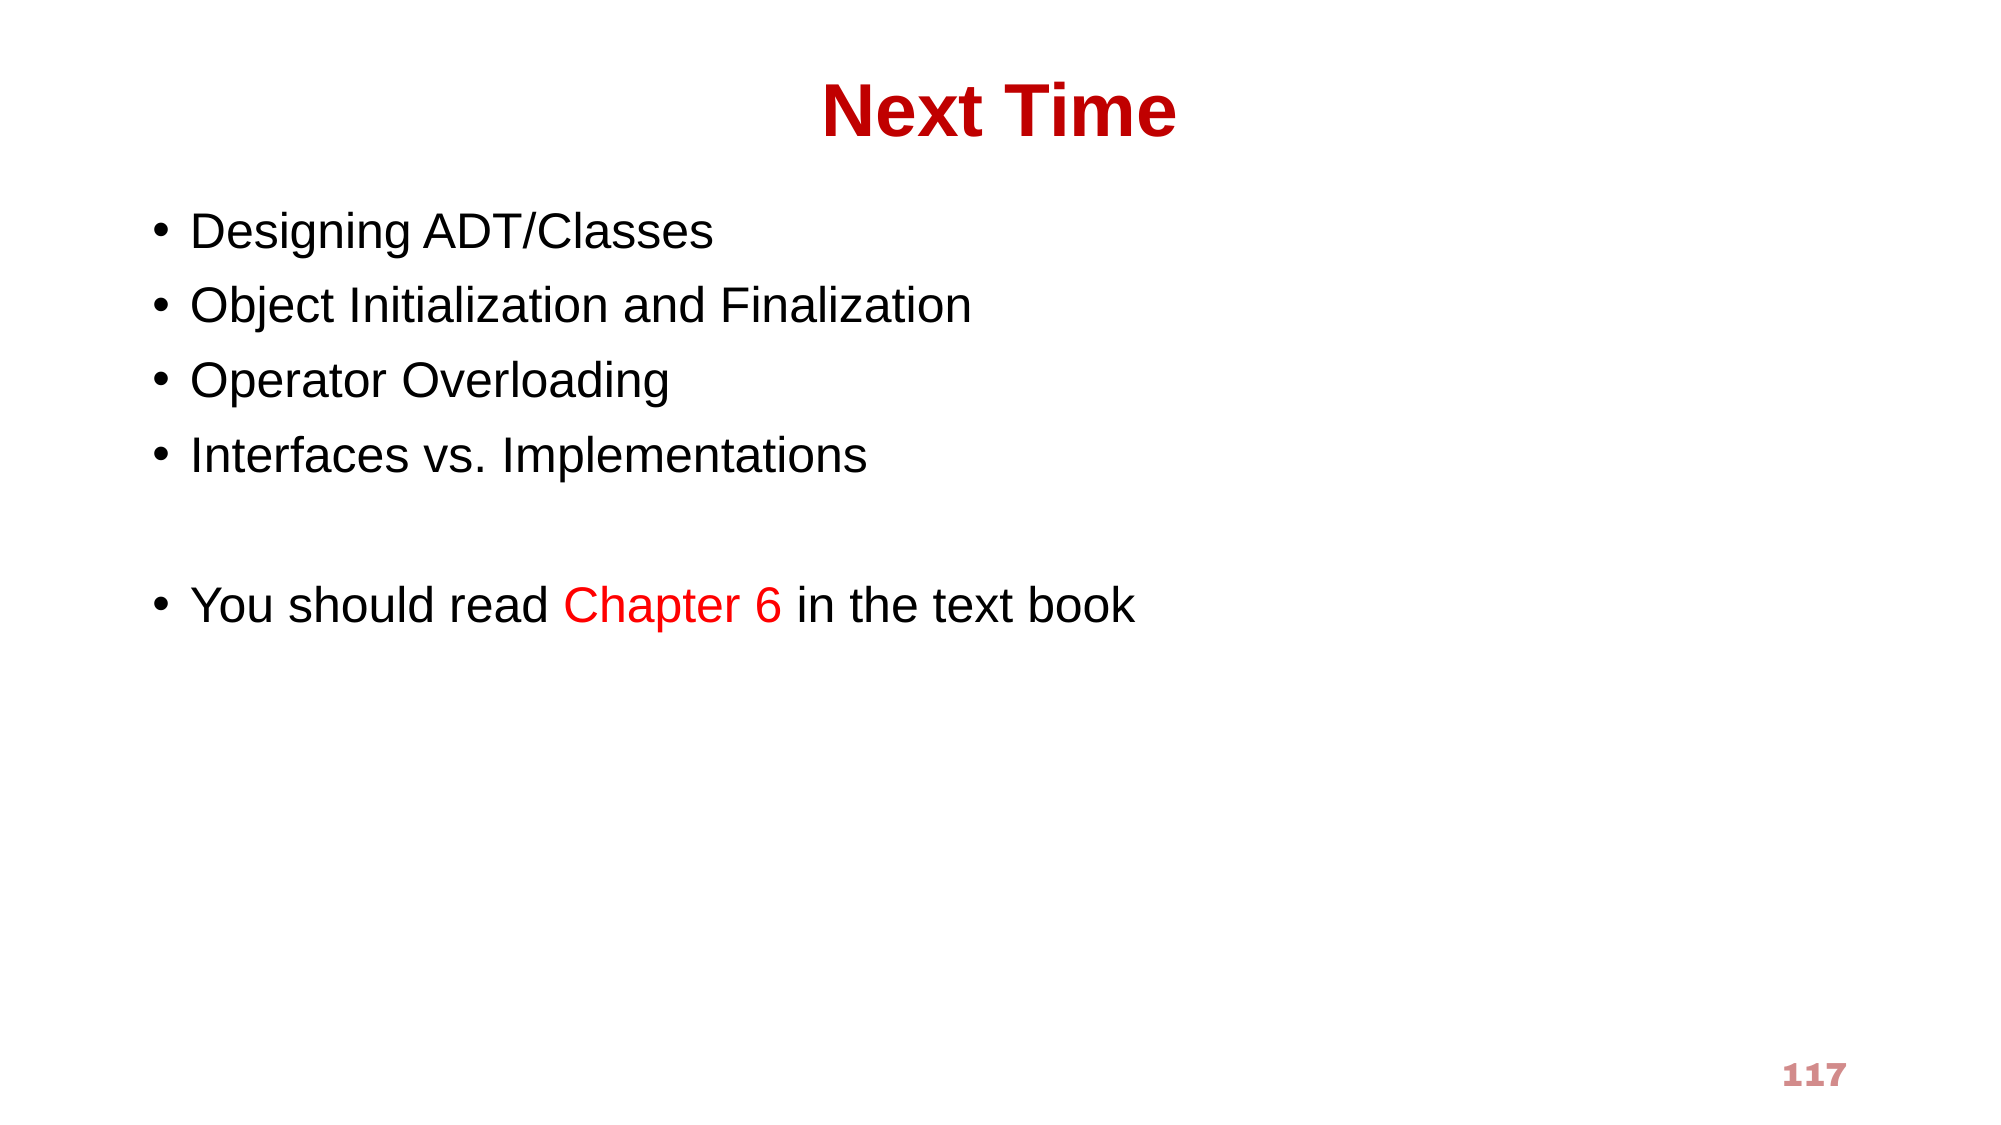

# Next Time
Designing ADT/Classes
Object Initialization and Finalization
Operator Overloading
Interfaces vs. Implementations

You should read Chapter 6 in the text book

117